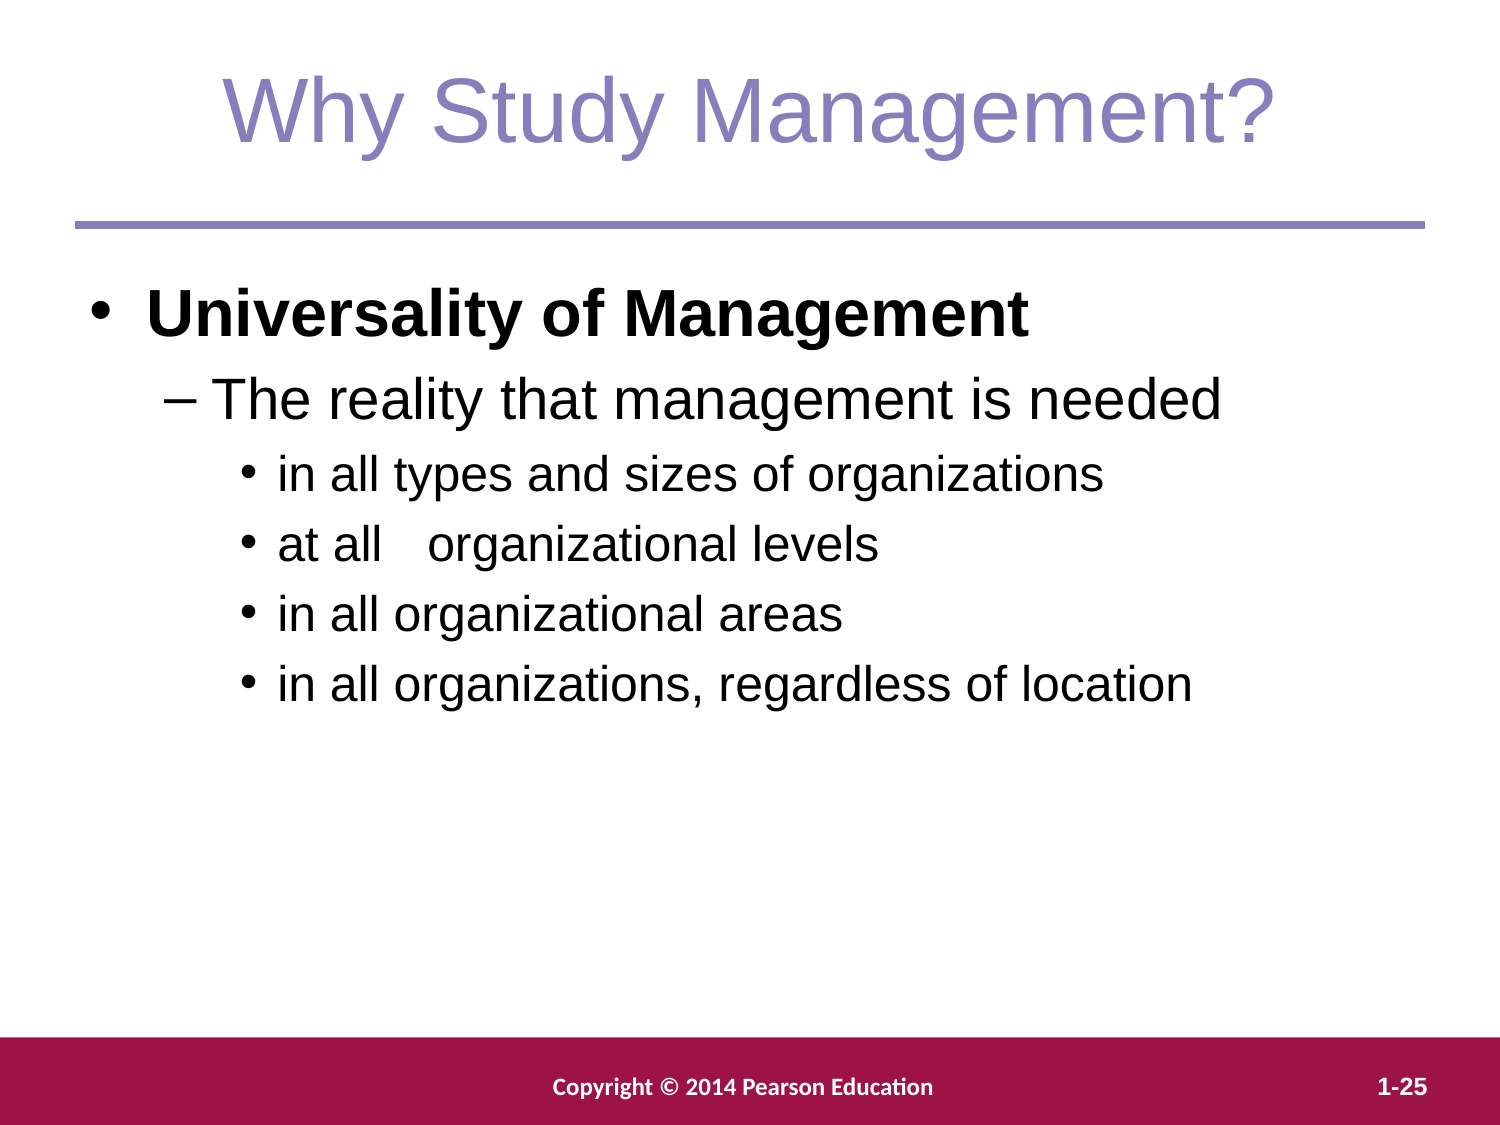

Why Study Management?
Universality of Management
The reality that management is needed
in all types and sizes of organizations
at all	organizational levels
in all organizational areas
in all organizations, regardless of location